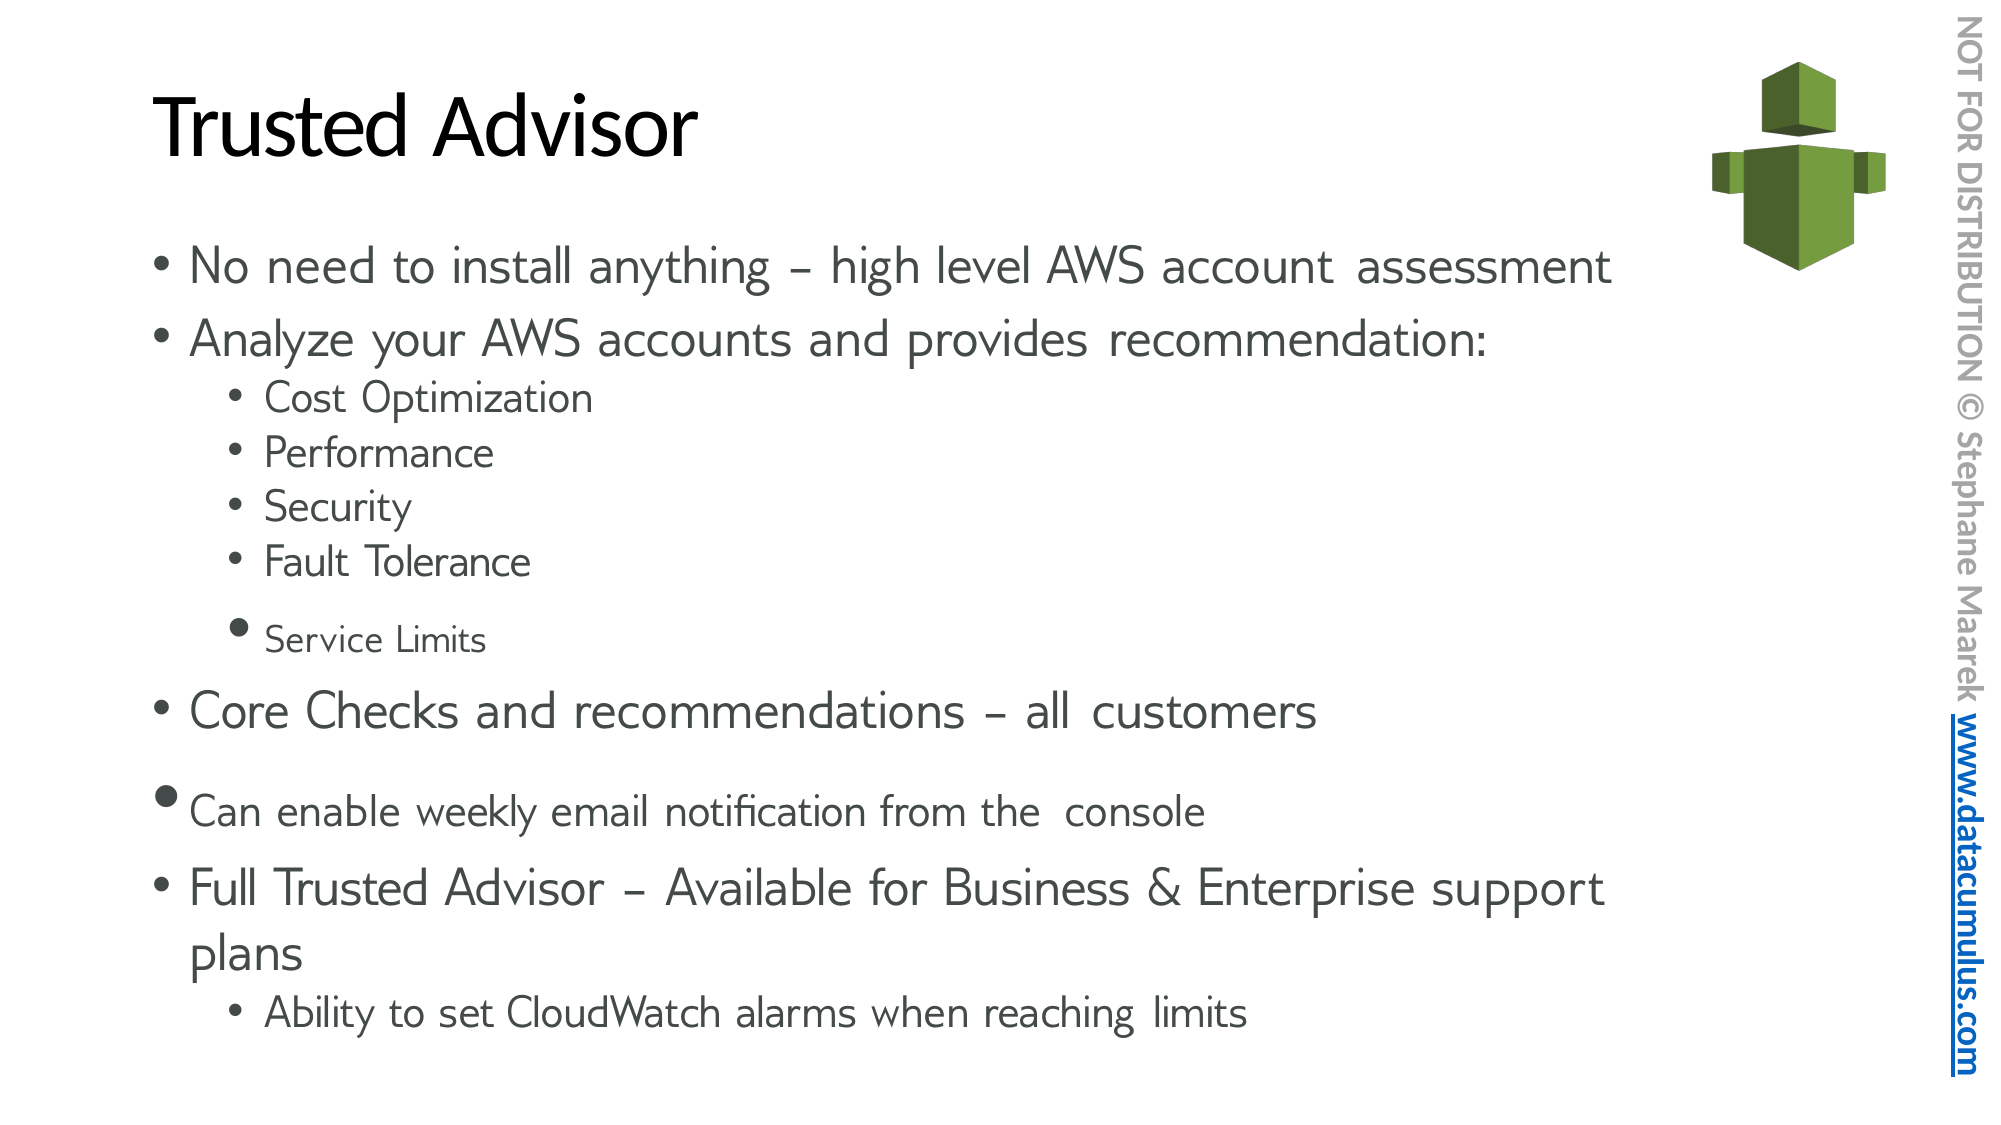

NOT FOR DISTRIBUTION © Stephane Maarek www.datacumulus.com
# Trusted Advisor

No need to install anything – high level AWS account assessment
Analyze your AWS accounts and provides recommendation:
Cost Optimization
Performance
Security
Fault Tolerance
Service Limits
Core Checks and recommendations – all customers
Can enable weekly email notification from the console
Full Trusted Advisor – Available for Business & Enterprise support plans
Ability to set CloudWatch alarms when reaching limits
© Stephane Maarek